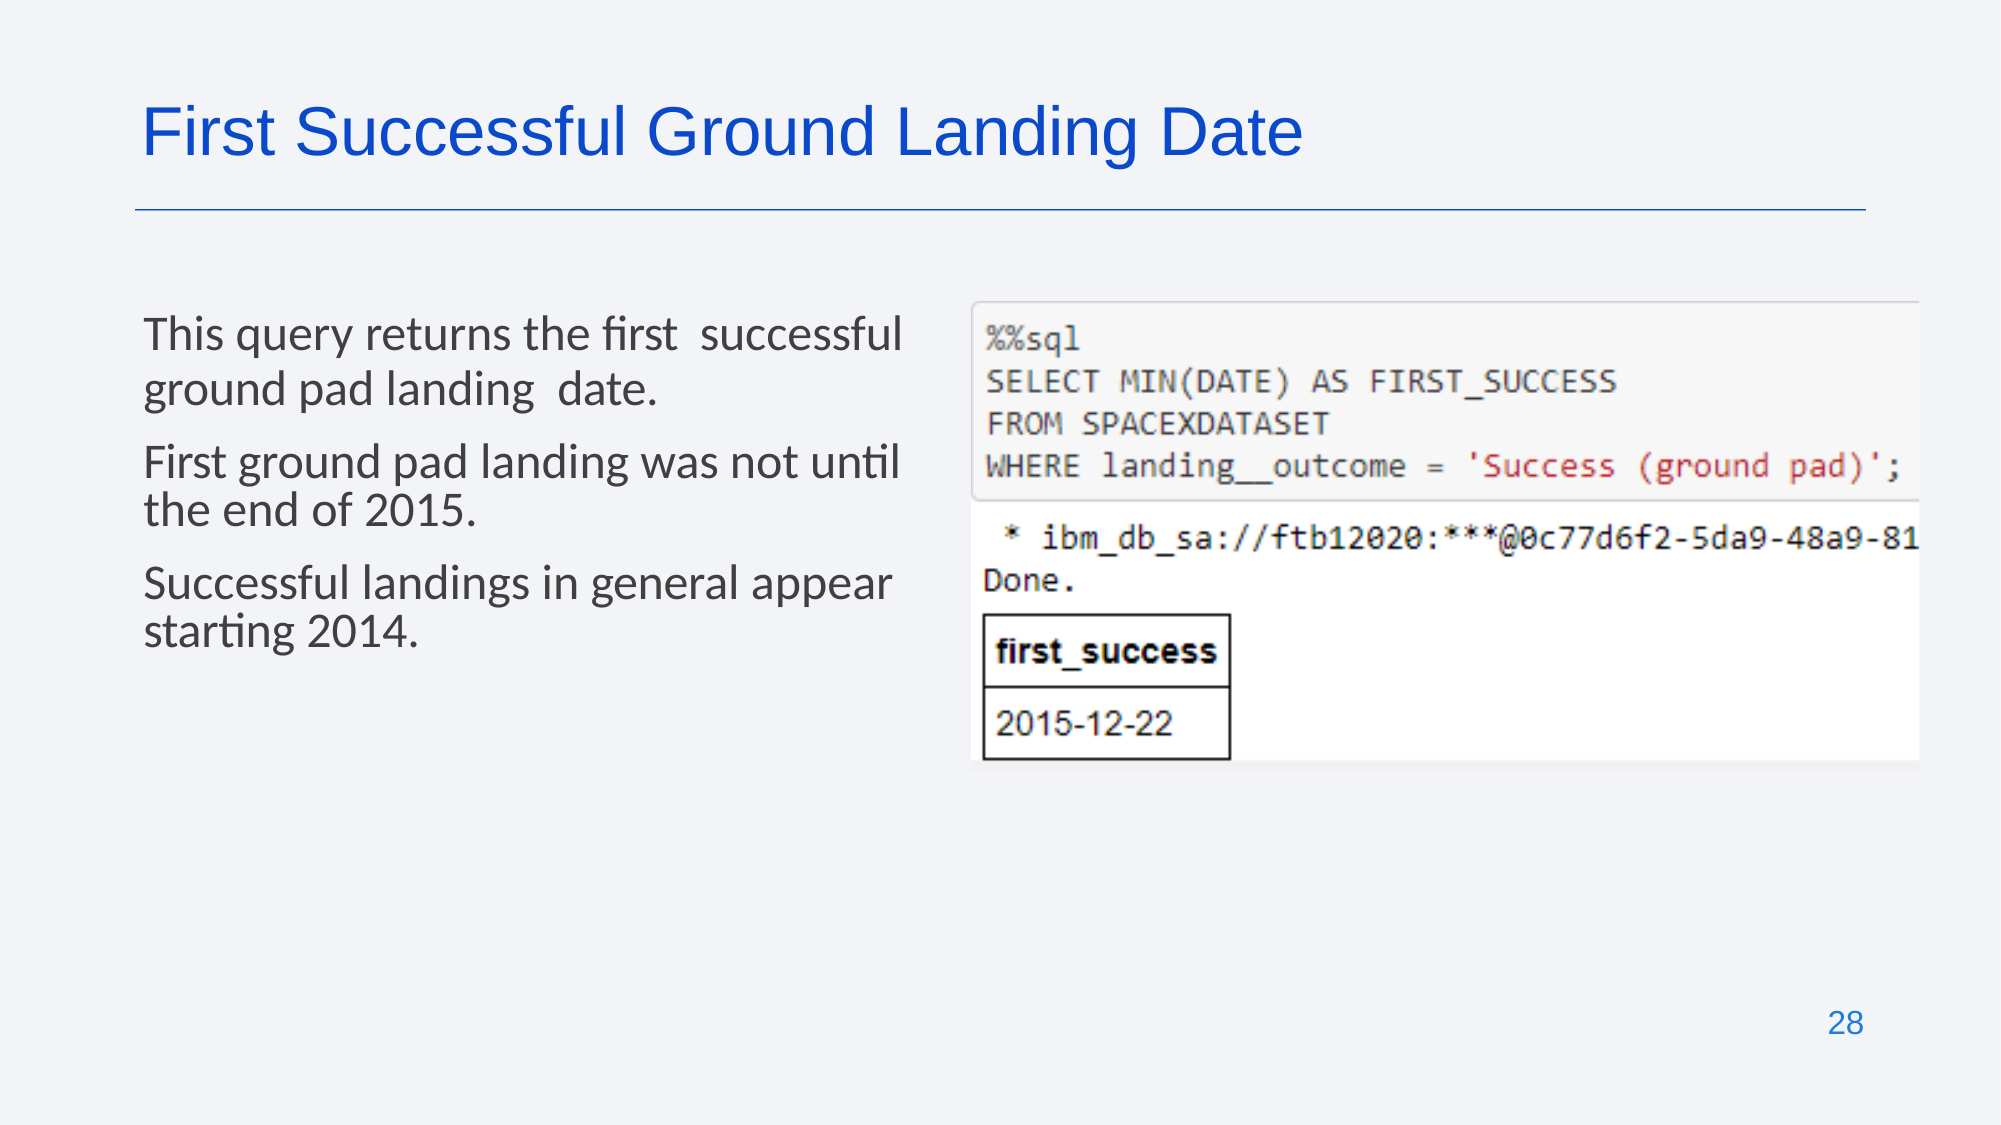

First Successful Ground Landing Date
This query returns the first  successful ground pad landing  date.
First ground pad landing was not until the end of 2015.
Successful landings in general appear starting 2014.

28